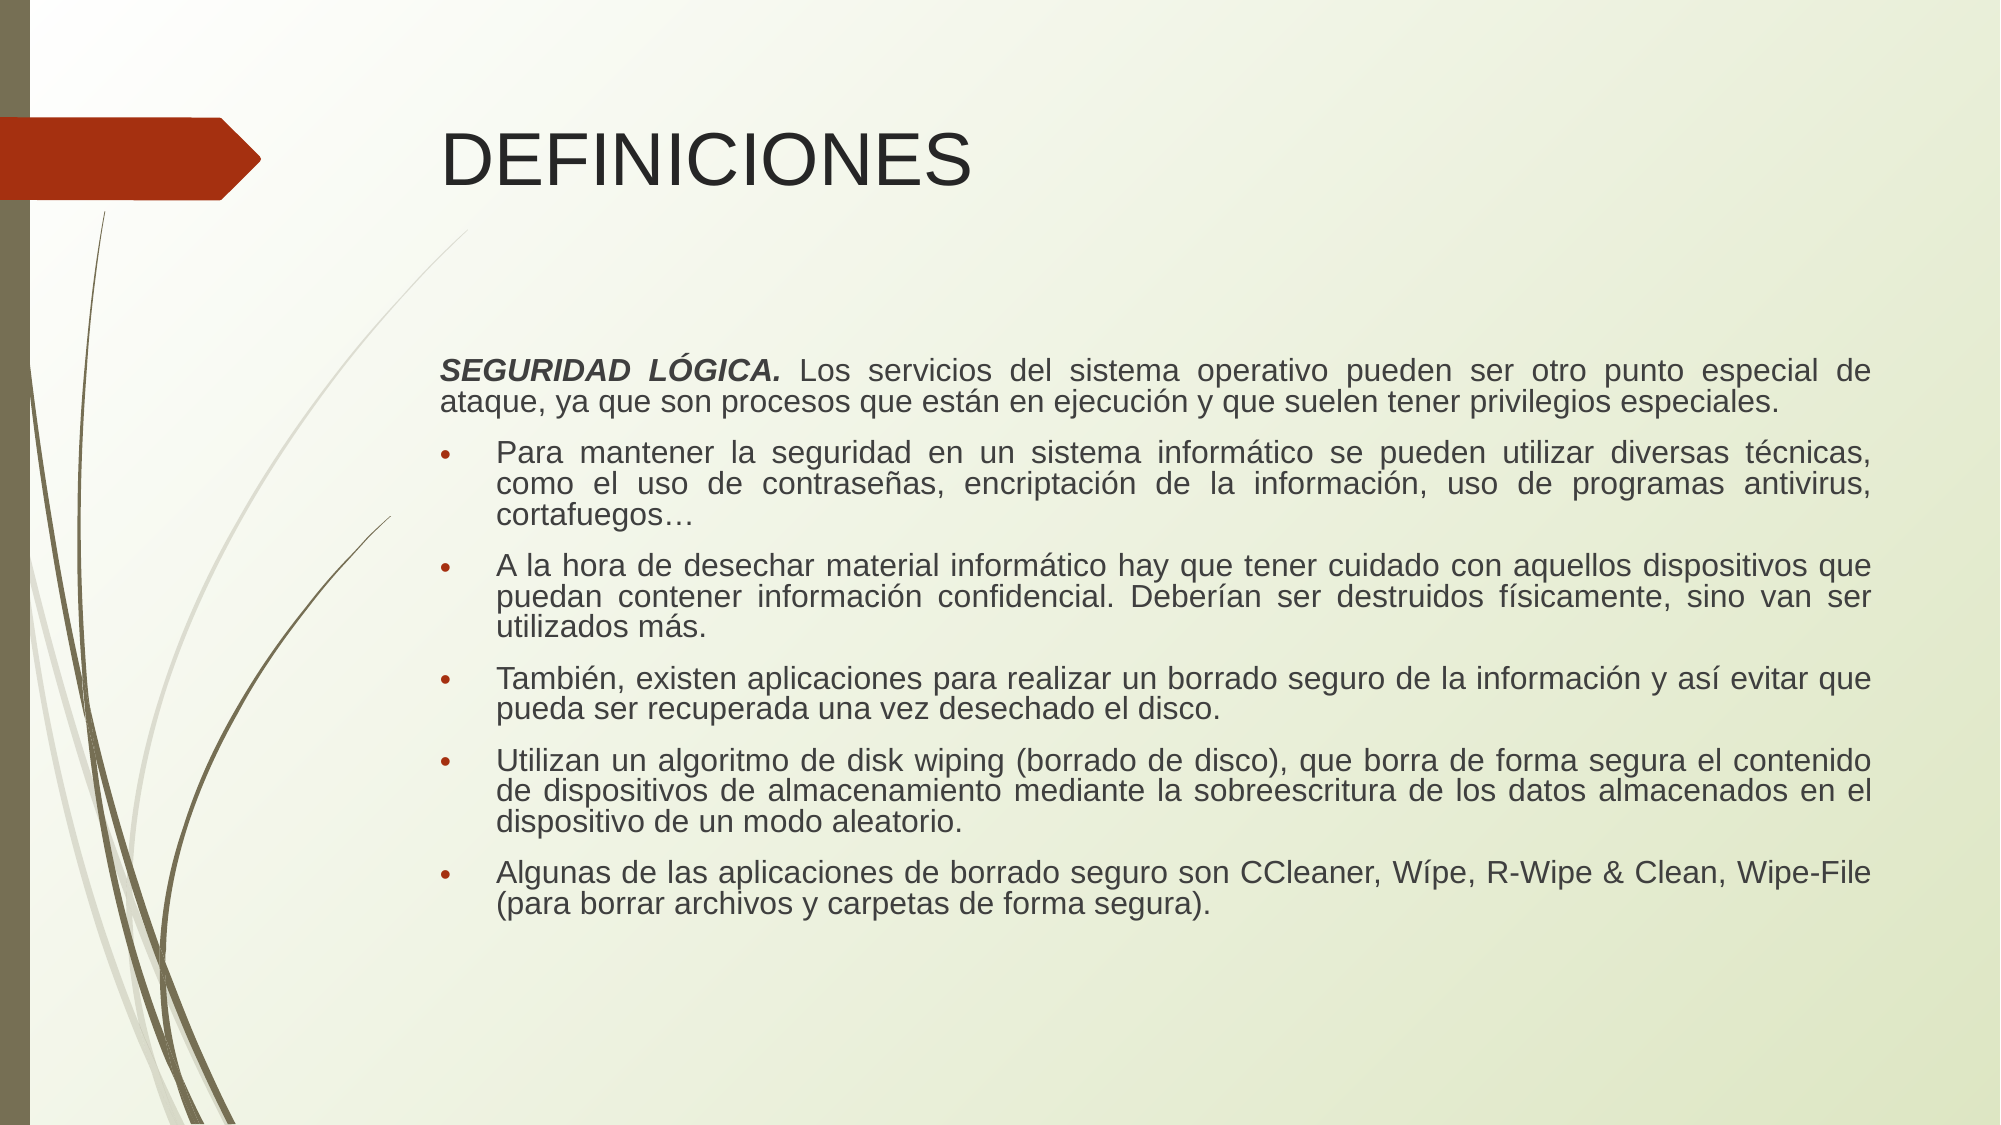

# DEFINICIONES
SEGURIDAD LÓGICA. Los servicios del sistema operativo pueden ser otro punto especial de ataque, ya que son procesos que están en ejecución y que suelen tener privilegios especiales.
Para mantener la seguridad en un sistema informático se pueden utilizar diversas técnicas, como el uso de contraseñas, encriptación de la información, uso de programas antivirus, cortafuegos…
A la hora de desechar material informático hay que tener cuidado con aquellos dispositivos que puedan contener información confidencial. Deberían ser destruidos físicamente, sino van ser utilizados más.
También, existen aplicaciones para realizar un borrado seguro de la información y así evitar que pueda ser recuperada una vez desechado el disco.
Utilizan un algoritmo de disk wiping (borrado de disco), que borra de forma segura el contenido de dispositivos de almacenamiento mediante la sobreescritura de los datos almacenados en el dispositivo de un modo aleatorio.
Algunas de las aplicaciones de borrado seguro son CCleaner, Wípe, R-Wipe & Clean, Wipe-File (para borrar archivos y carpetas de forma segura).